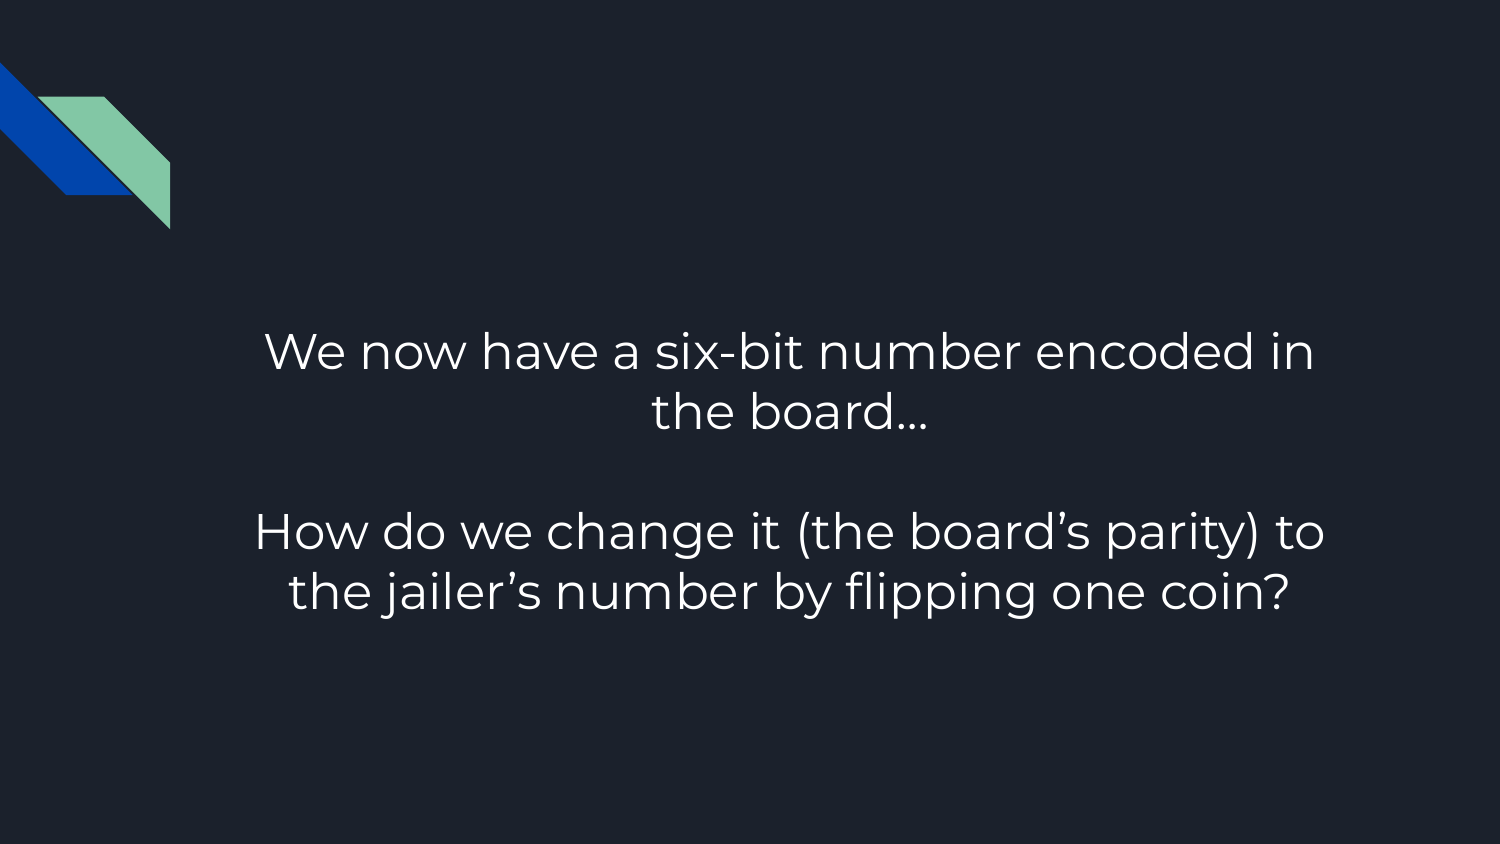

# We now have a six-bit number encoded in the board…

How do we change it (the board’s parity) to the jailer’s number by flipping one coin?